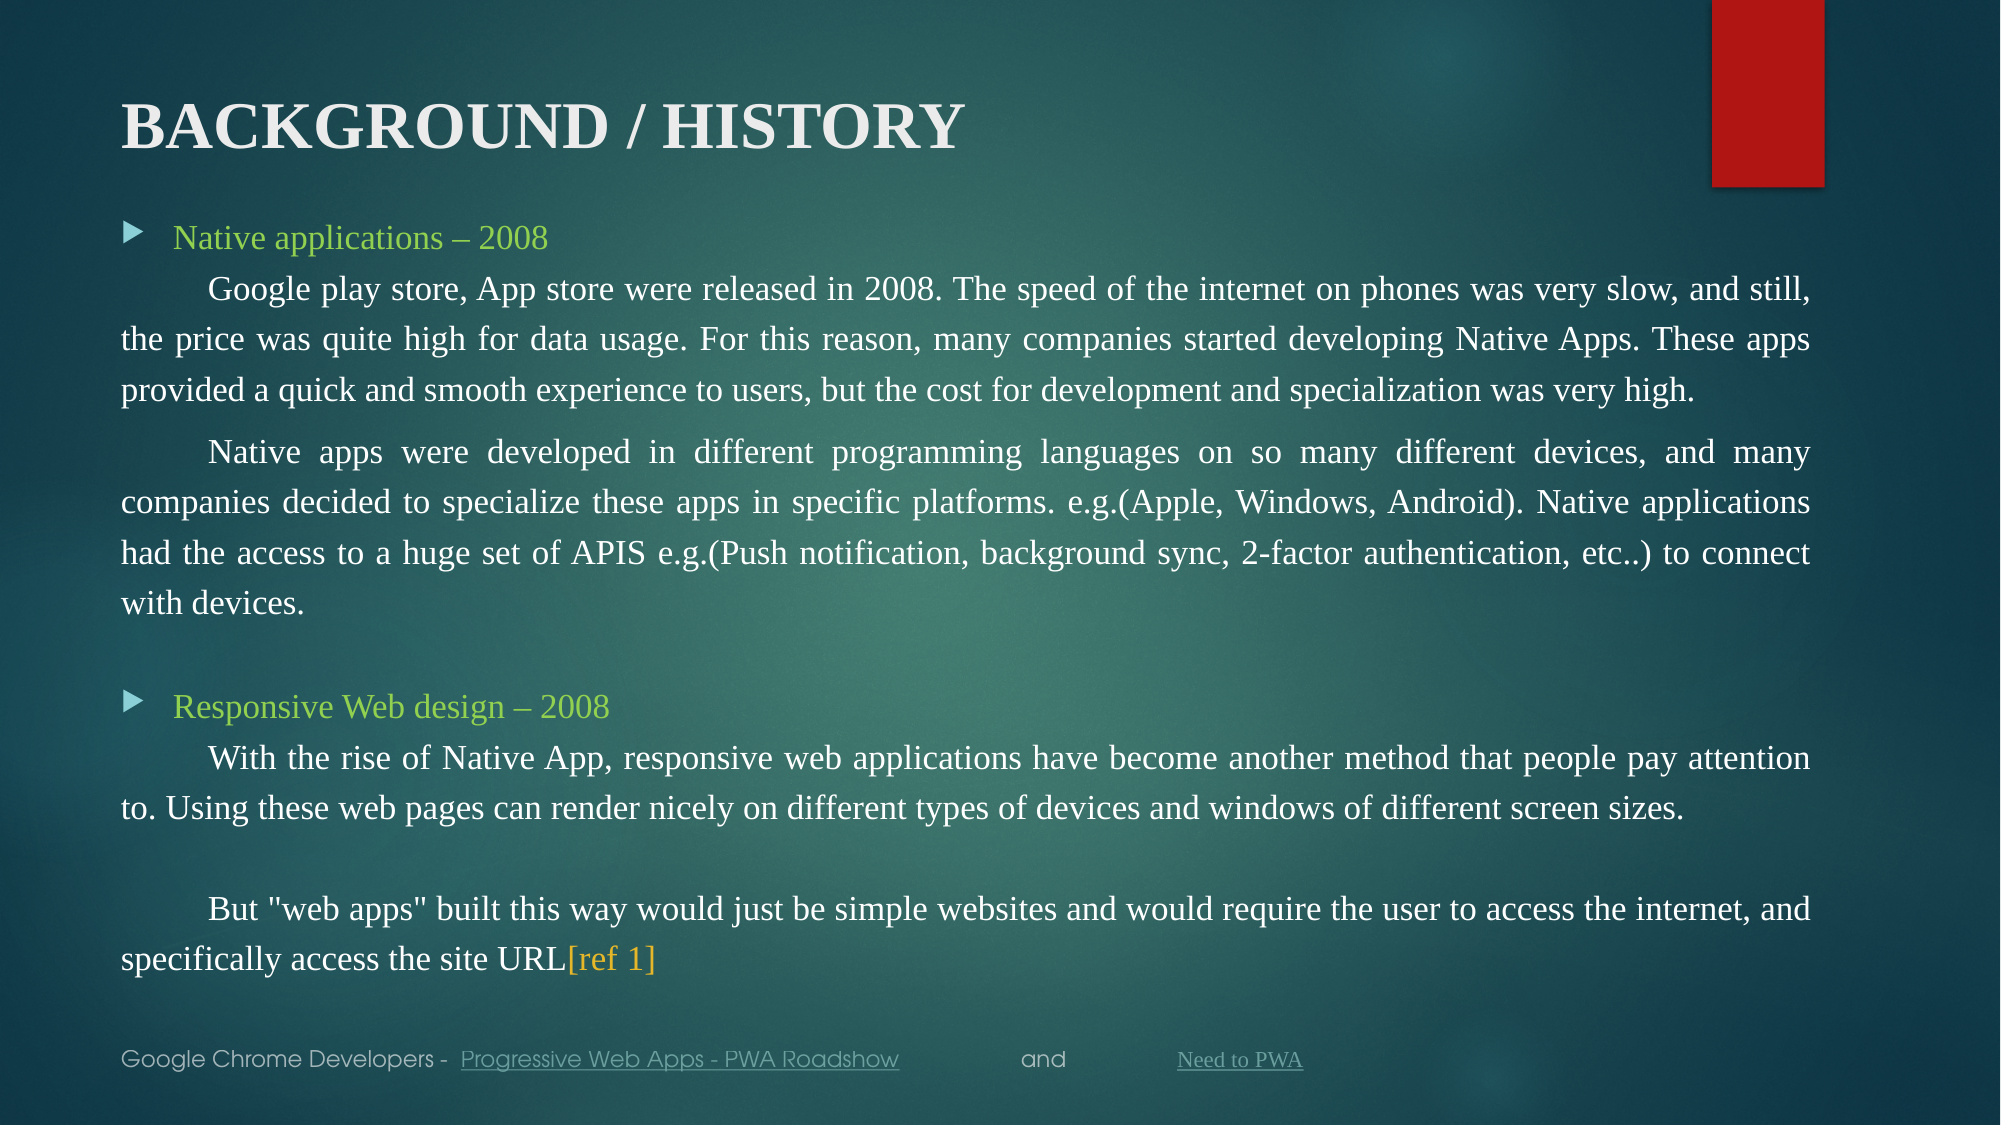

# Background / history
Native applications – 2008
	Google play store, App store were released in 2008. The speed of the internet on phones was very slow, and still, the price was quite high for data usage. For this reason, many companies started developing Native Apps. These apps provided a quick and smooth experience to users, but the cost for development and specialization was very high.
	Native apps were developed in different programming languages on so many different devices, and many companies decided to specialize these apps in specific platforms. e.g.(Apple, Windows, Android). Native applications had the access to a huge set of APIS e.g.(Push notification, background sync, 2-factor authentication, etc..) to connect with devices.

Responsive Web design – 2008
	With the rise of Native App, responsive web applications have become another method that people pay attention to. Using these web pages can render nicely on different types of devices and windows of different screen sizes.

	But "web apps" built this way would just be simple websites and would require the user to access the internet, and specifically access the site URL[ref 1]

Google Chrome Developers -  Progressive Web Apps - PWA Roadshow	and	 Need to PWA